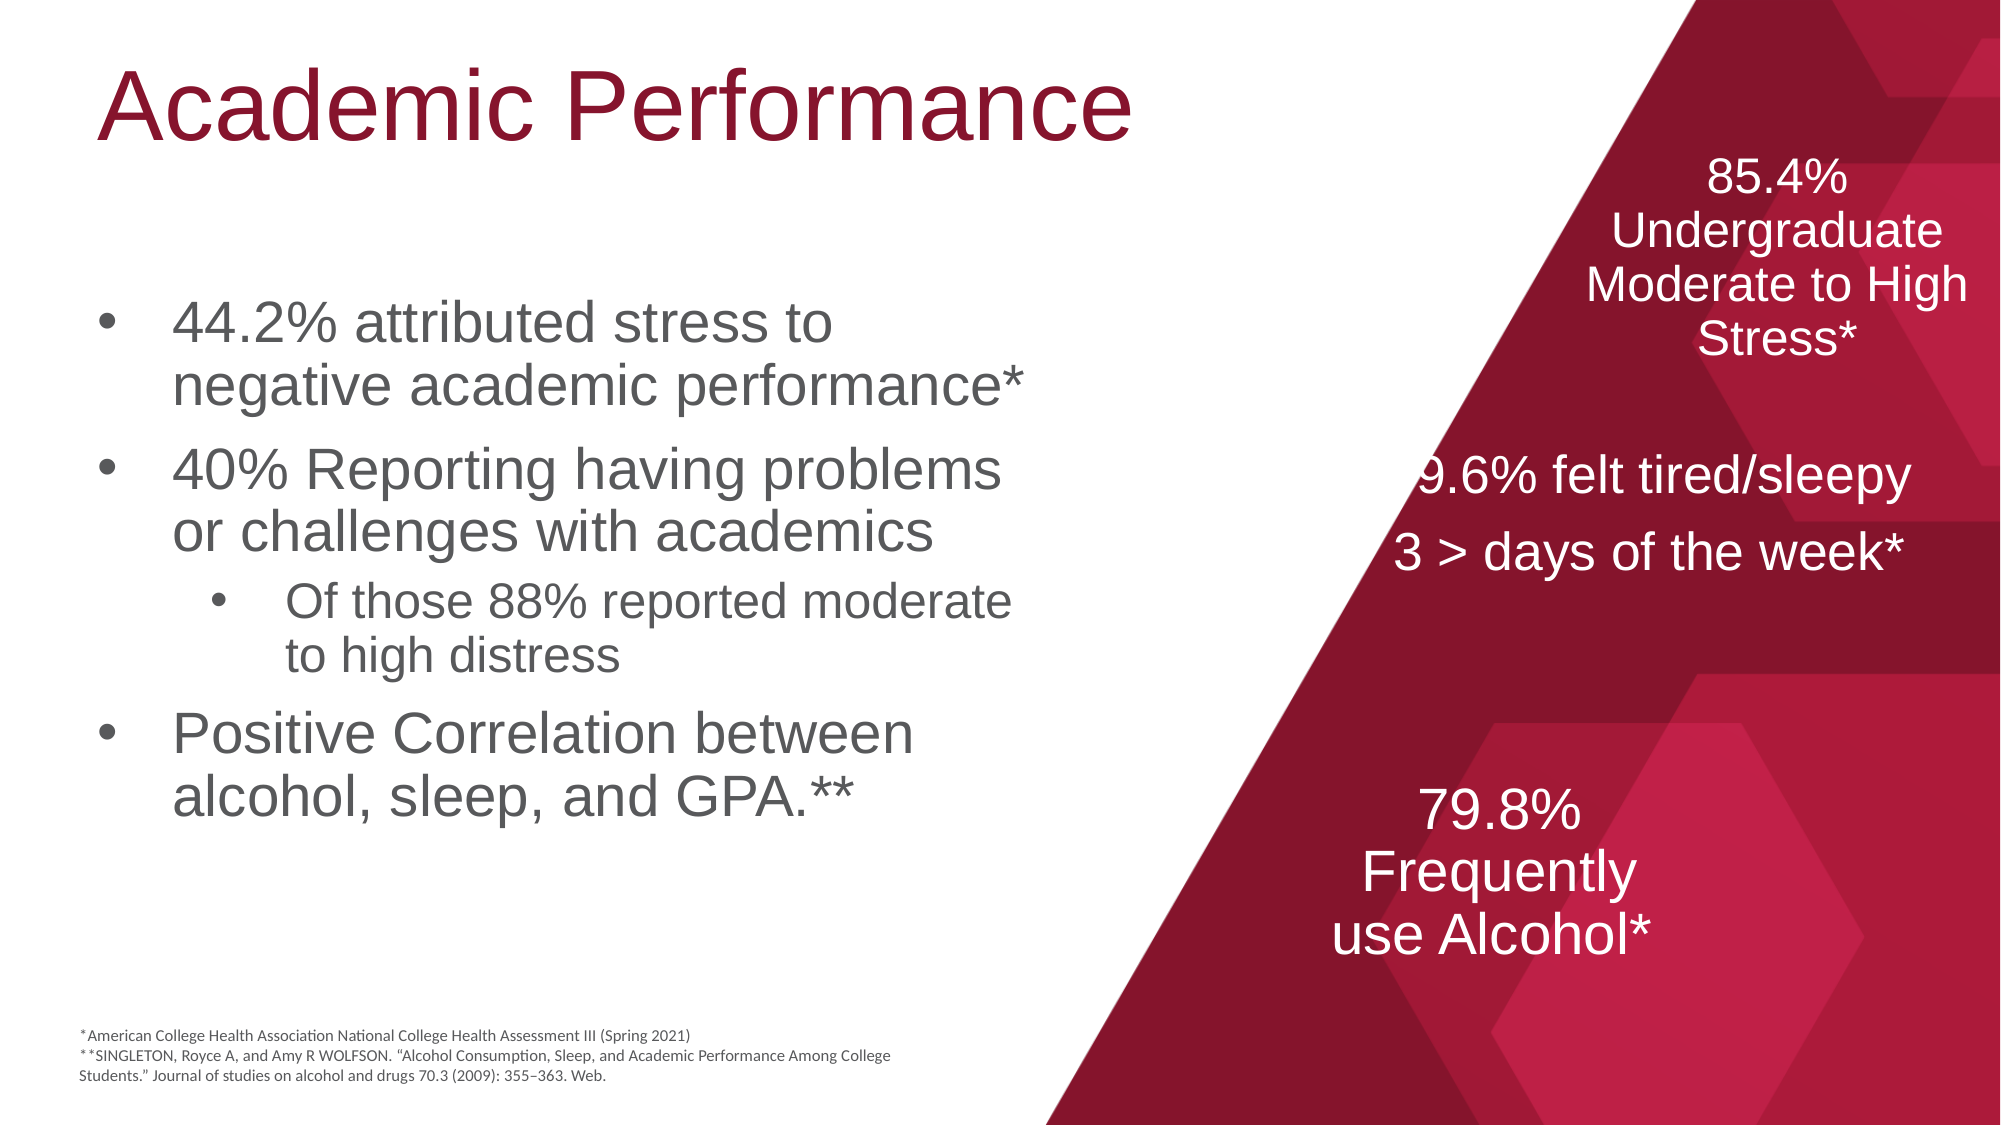

# Academic Performance
85.4% Undergraduate Moderate to High Stress*
44.2% attributed stress to negative academic performance*
40% Reporting having problems or challenges with academics
Of those 88% reported moderate to high distress
Positive Correlation between alcohol, sleep, and GPA.**

79.6% felt tired/sleepy
3 > days of the week*
79.8% Frequently use Alcohol*
*American College Health Association National College Health Assessment III (Spring 2021)
**SINGLETON, Royce A, and Amy R WOLFSON. “Alcohol Consumption, Sleep, and Academic Performance Among College Students.” Journal of studies on alcohol and drugs 70.3 (2009): 355–363. Web.